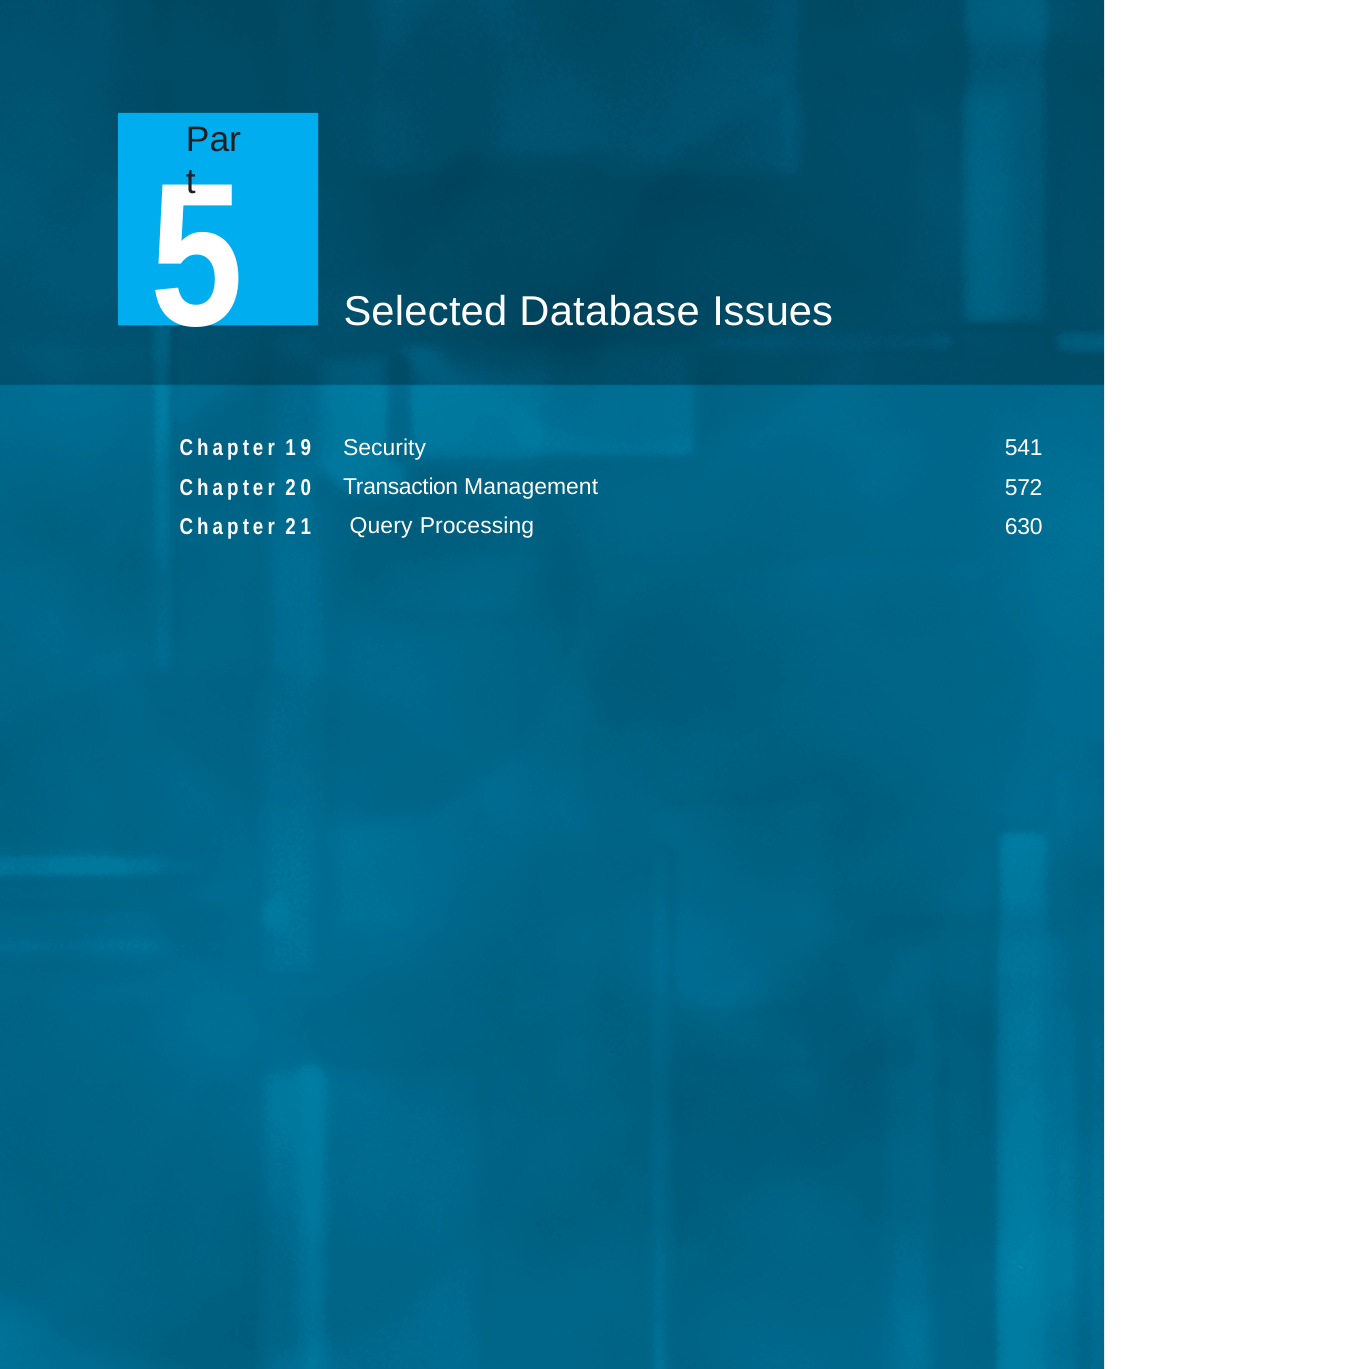

# Part
5 Selected Database Issues
Chapter 19
Chapter 20
Chapter 21
Security
Transaction Management  Query Processing
541
572
630